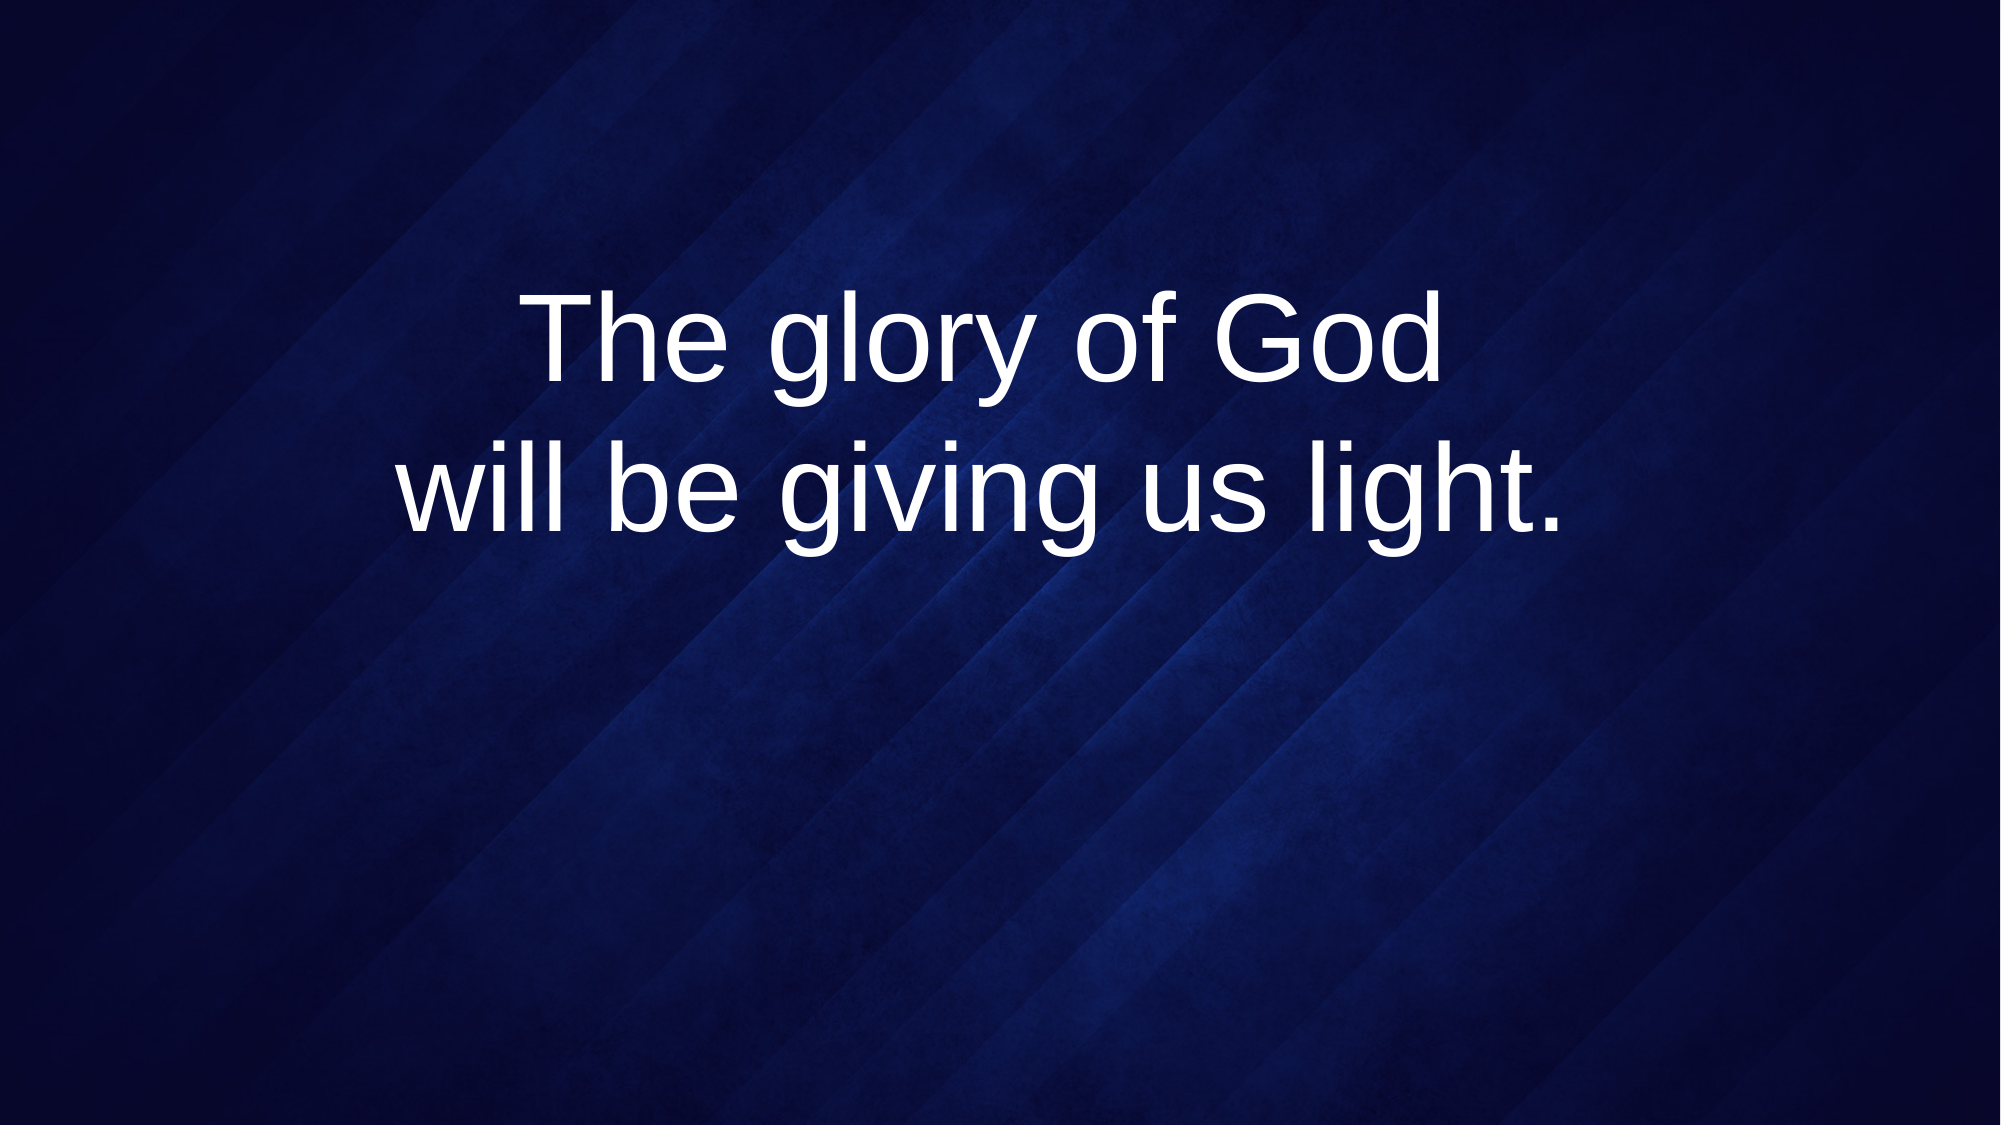

# The glory of God will be giving us light.